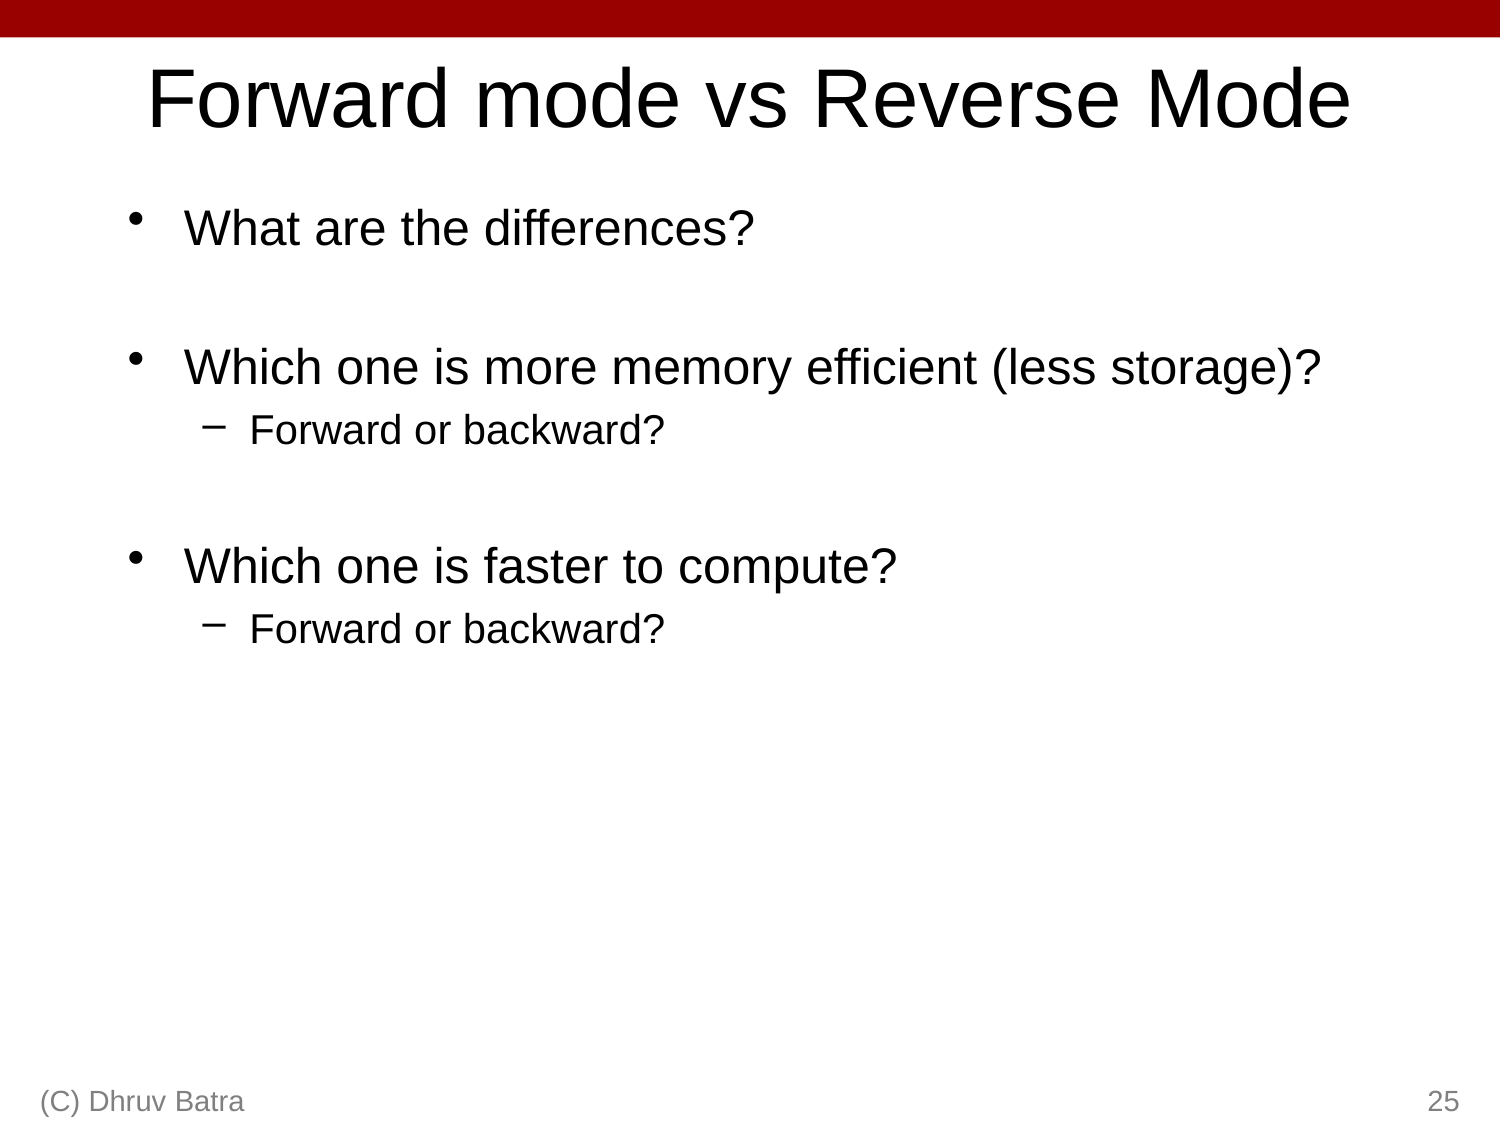

# Forward mode vs Reverse Mode
What are the differences?

Which one is more memory efficient (less storage)?
Forward or backward?

Which one is faster to compute?
Forward or backward?

(C) Dhruv Batra
25